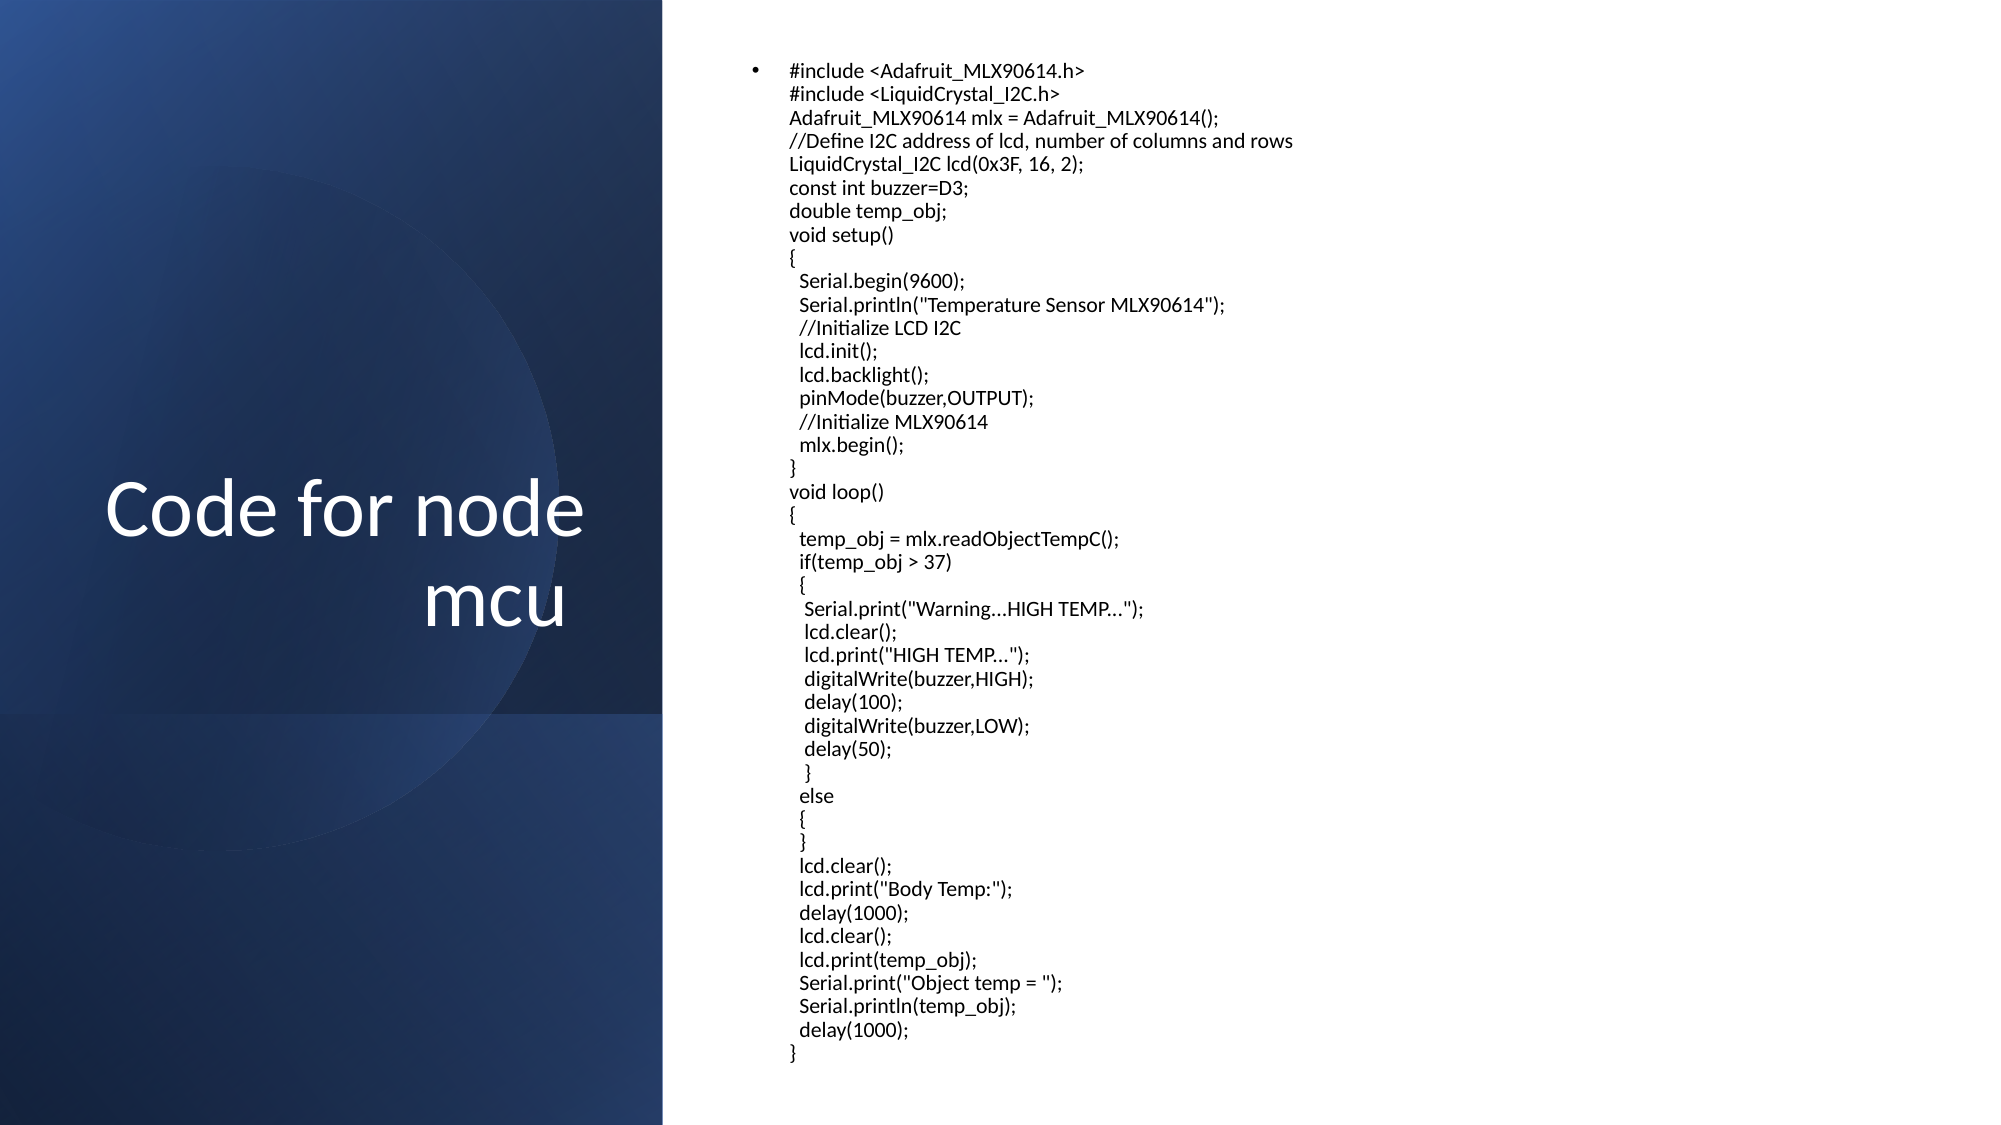

#include <Adafruit_MLX90614.h>
#include <LiquidCrystal_I2C.h>
Adafruit_MLX90614 mlx = Adafruit_MLX90614();
//Define I2C address of lcd, number of columns and rows
LiquidCrystal_I2C lcd(0x3F, 16, 2);
const int buzzer=D3;
double temp_obj;
void setup()
{
  Serial.begin(9600);
  Serial.println("Temperature Sensor MLX90614");
  //Initialize LCD I2C
  lcd.init();
  lcd.backlight();
  pinMode(buzzer,OUTPUT);
  //Initialize MLX90614
  mlx.begin();
}
void loop()
{
  temp_obj = mlx.readObjectTempC();
  if(temp_obj > 37)
  { 
   Serial.print("Warning...HIGH TEMP...");
   lcd.clear();
   lcd.print("HIGH TEMP...");
   digitalWrite(buzzer,HIGH);
   delay(100);
   digitalWrite(buzzer,LOW);
   delay(50);
   }
  else
  {
  }
  lcd.clear();
  lcd.print("Body Temp:");
  delay(1000);
  lcd.clear();
  lcd.print(temp_obj);
  Serial.print("Object temp = ");
  Serial.println(temp_obj);
  delay(1000);
}
# Code for node mcu